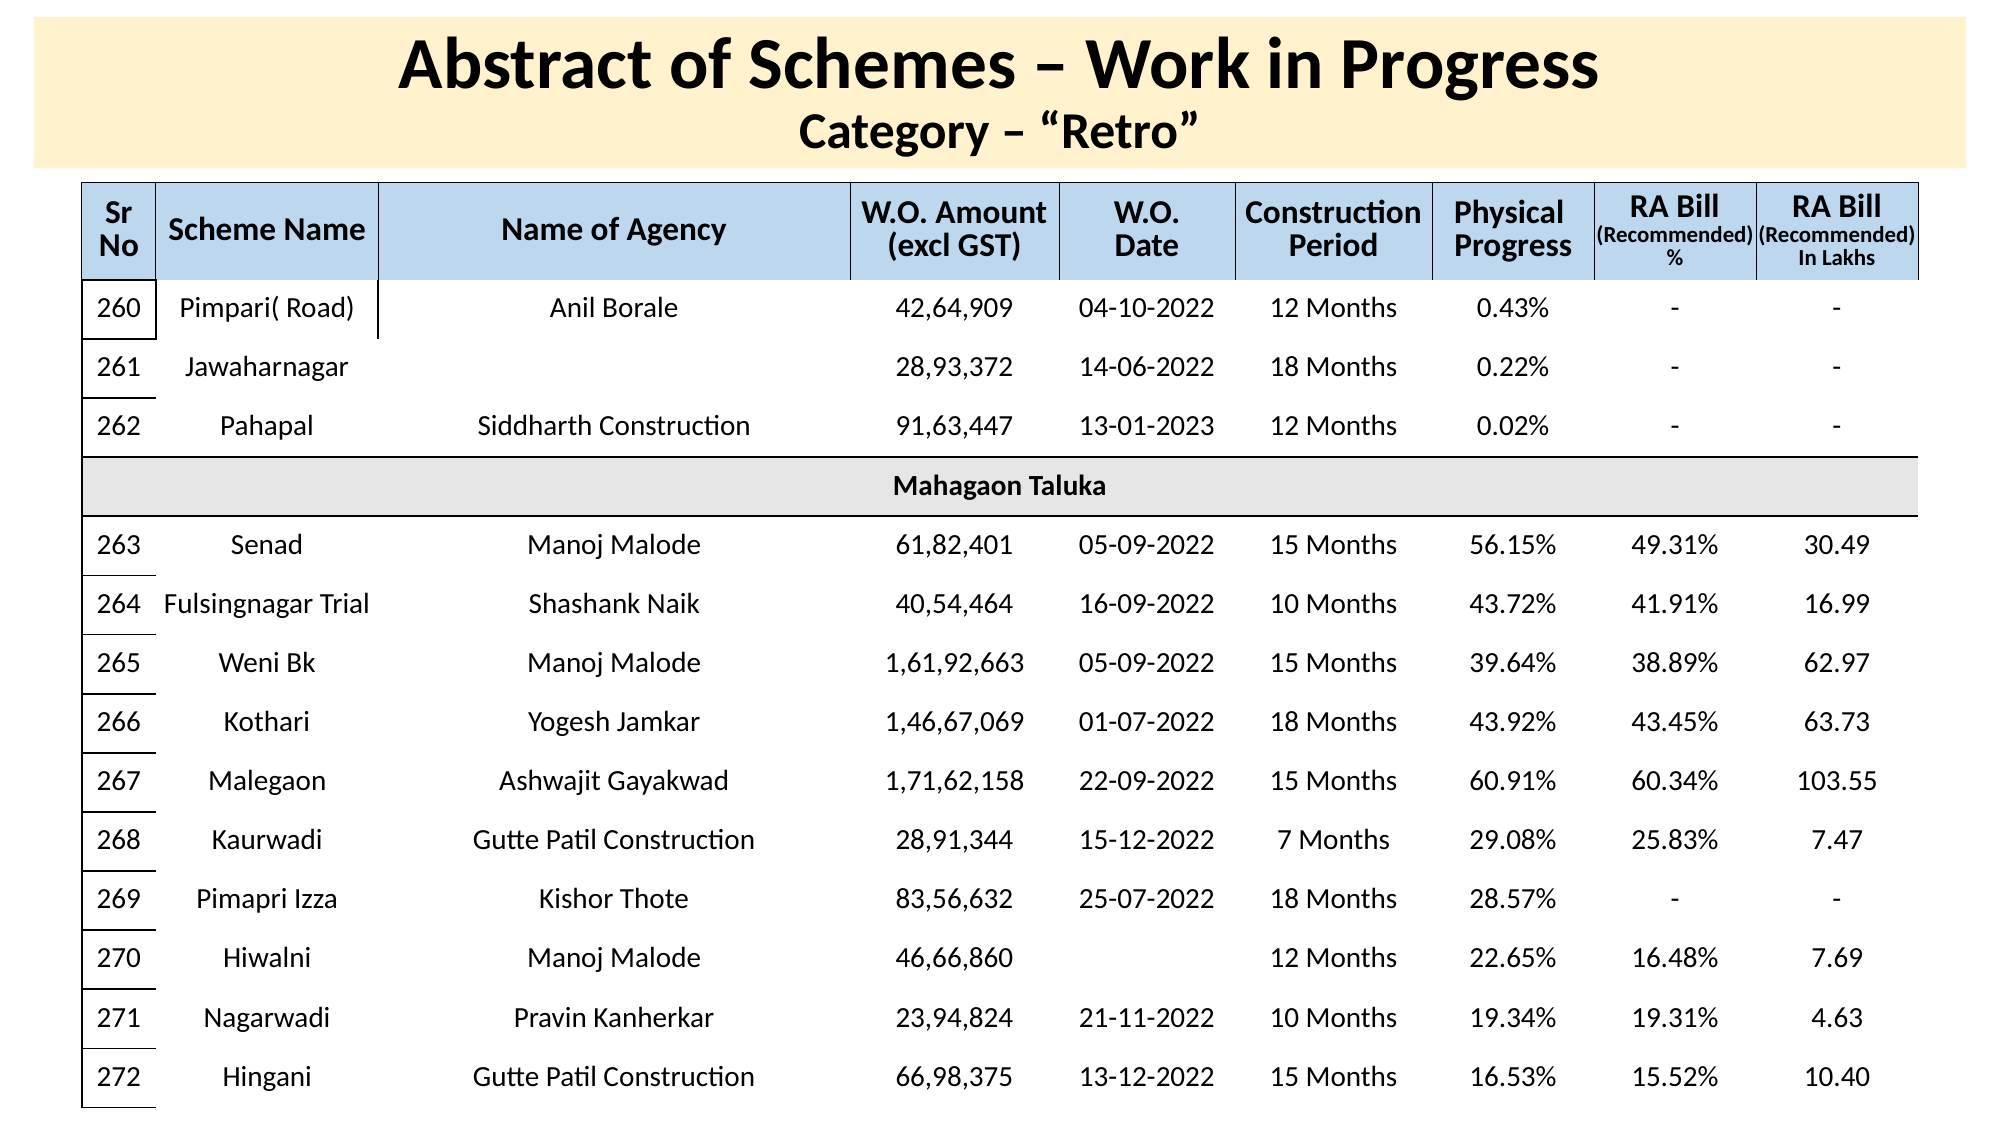

# Abstract of Schemes – Work in Progress Category – “Retro”
| Sr No | Scheme Name | Name of Agency | W.O. Amount (excl GST) | W.O. Date | Construction Period | Physical Progress | RA Bill (Recommended) % | RA Bill (Recommended) In Lakhs |
| --- | --- | --- | --- | --- | --- | --- | --- | --- |
| 260 | Pimpari( Road) | Anil Borale | 42,64,909 | 04-10-2022 | 12 Months | 0.43% | - | - |
| --- | --- | --- | --- | --- | --- | --- | --- | --- |
| 261 | Jawaharnagar |  | 28,93,372 | 14-06-2022 | 18 Months | 0.22% | - | - |
| 262 | Pahapal | Siddharth Construction | 91,63,447 | 13-01-2023 | 12 Months | 0.02% | - | - |
| Mahagaon Taluka | Mahagaon Taluka |  |  |  |  |  |  |  |
| 263 | Senad | Manoj Malode | 61,82,401 | 05-09-2022 | 15 Months | 56.15% | 49.31% | 30.49 |
| 264 | Fulsingnagar Trial | Shashank Naik | 40,54,464 | 16-09-2022 | 10 Months | 43.72% | 41.91% | 16.99 |
| 265 | Weni Bk | Manoj Malode | 1,61,92,663 | 05-09-2022 | 15 Months | 39.64% | 38.89% | 62.97 |
| 266 | Kothari | Yogesh Jamkar | 1,46,67,069 | 01-07-2022 | 18 Months | 43.92% | 43.45% | 63.73 |
| 267 | Malegaon | Ashwajit Gayakwad | 1,71,62,158 | 22-09-2022 | 15 Months | 60.91% | 60.34% | 103.55 |
| 268 | Kaurwadi | Gutte Patil Construction | 28,91,344 | 15-12-2022 | 7 Months | 29.08% | 25.83% | 7.47 |
| 269 | Pimapri Izza | Kishor Thote | 83,56,632 | 25-07-2022 | 18 Months | 28.57% | - | - |
| 270 | Hiwalni | Manoj Malode | 46,66,860 |  | 12 Months | 22.65% | 16.48% | 7.69 |
| 271 | Nagarwadi | Pravin Kanherkar | 23,94,824 | 21-11-2022 | 10 Months | 19.34% | 19.31% | 4.63 |
| 272 | Hingani | Gutte Patil Construction | 66,98,375 | 13-12-2022 | 15 Months | 16.53% | 15.52% | 10.40 |